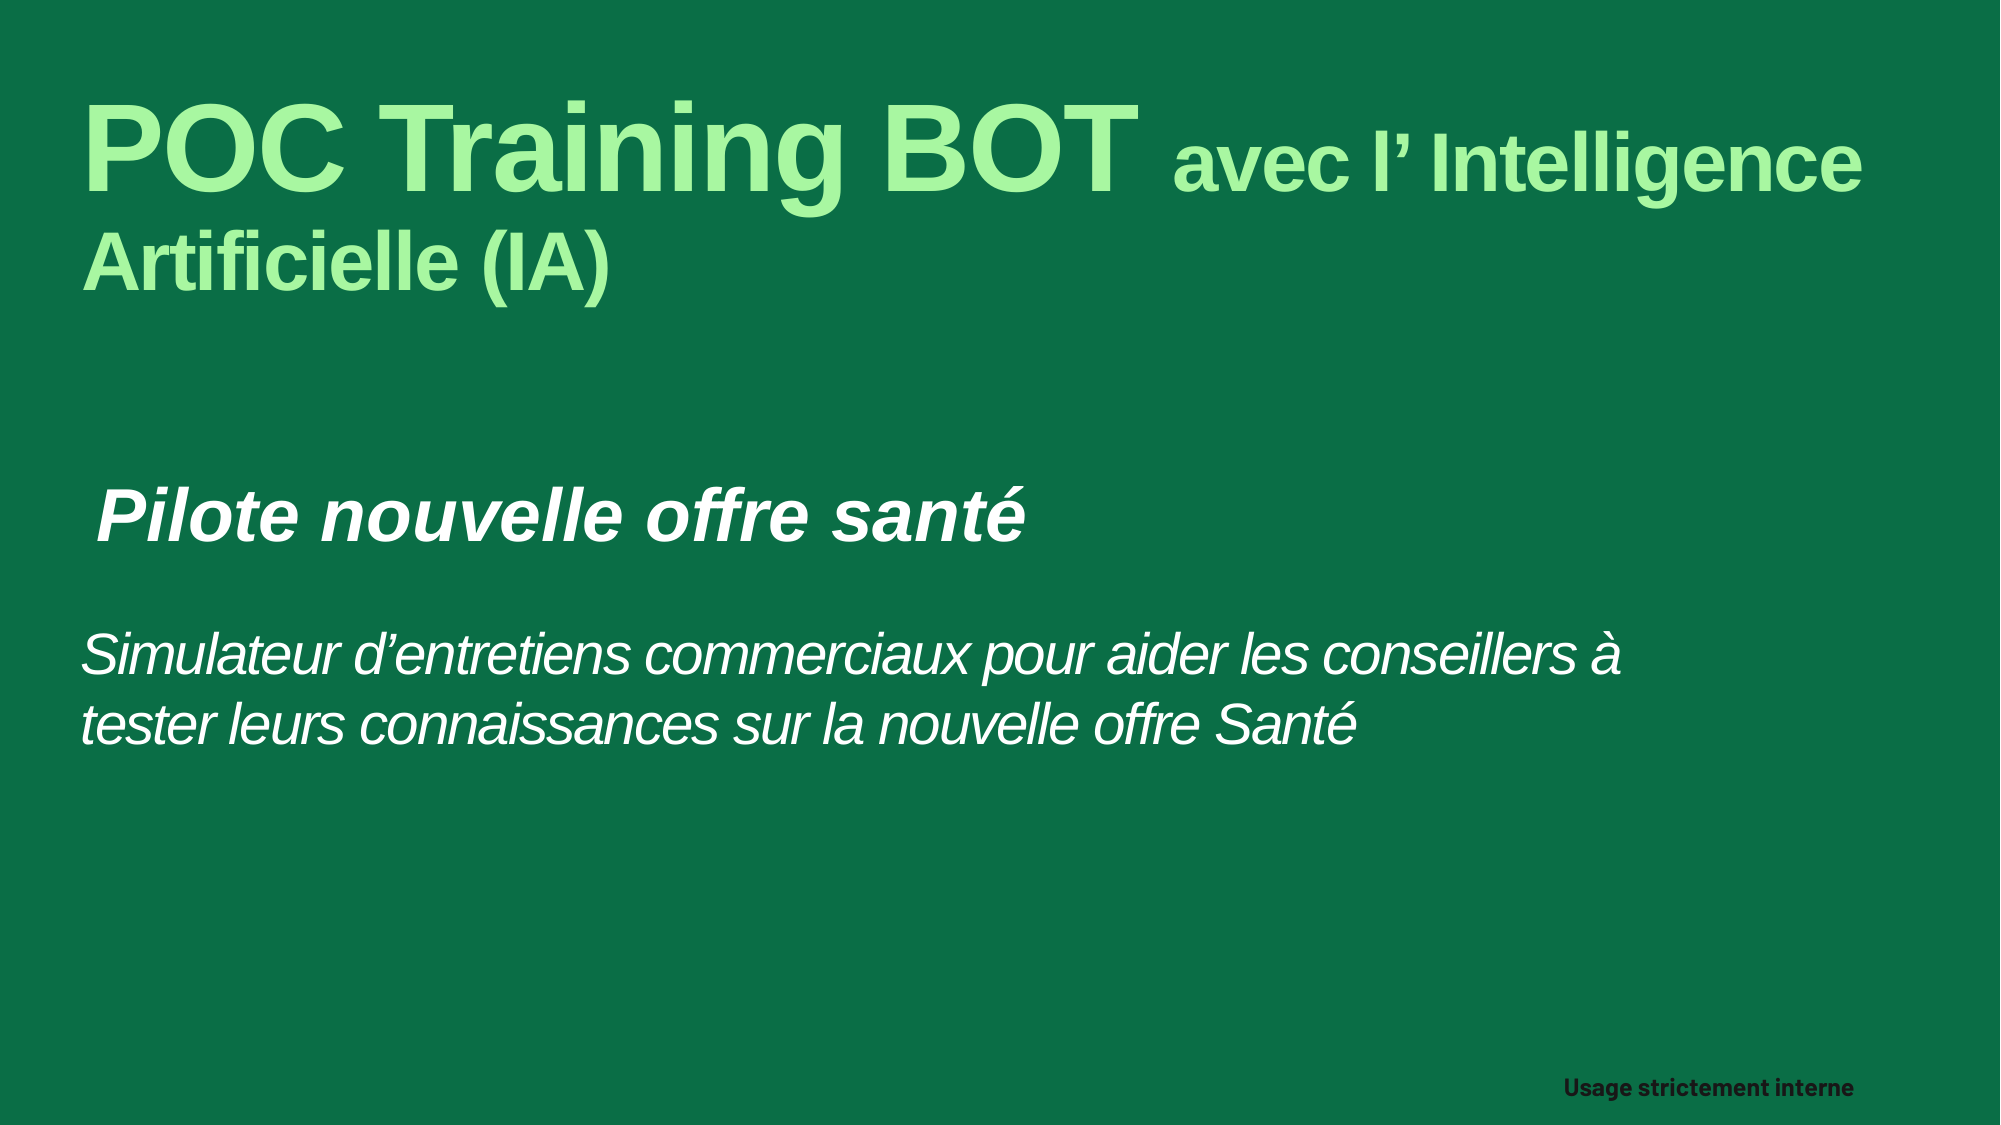

# POC Training BOT avec l’ Intelligence Artificielle (IA)
Pilote nouvelle offre santé
Simulateur d’entretiens commerciaux pour aider les conseillers à tester leurs connaissances sur la nouvelle offre Santé
Usage strictement interne